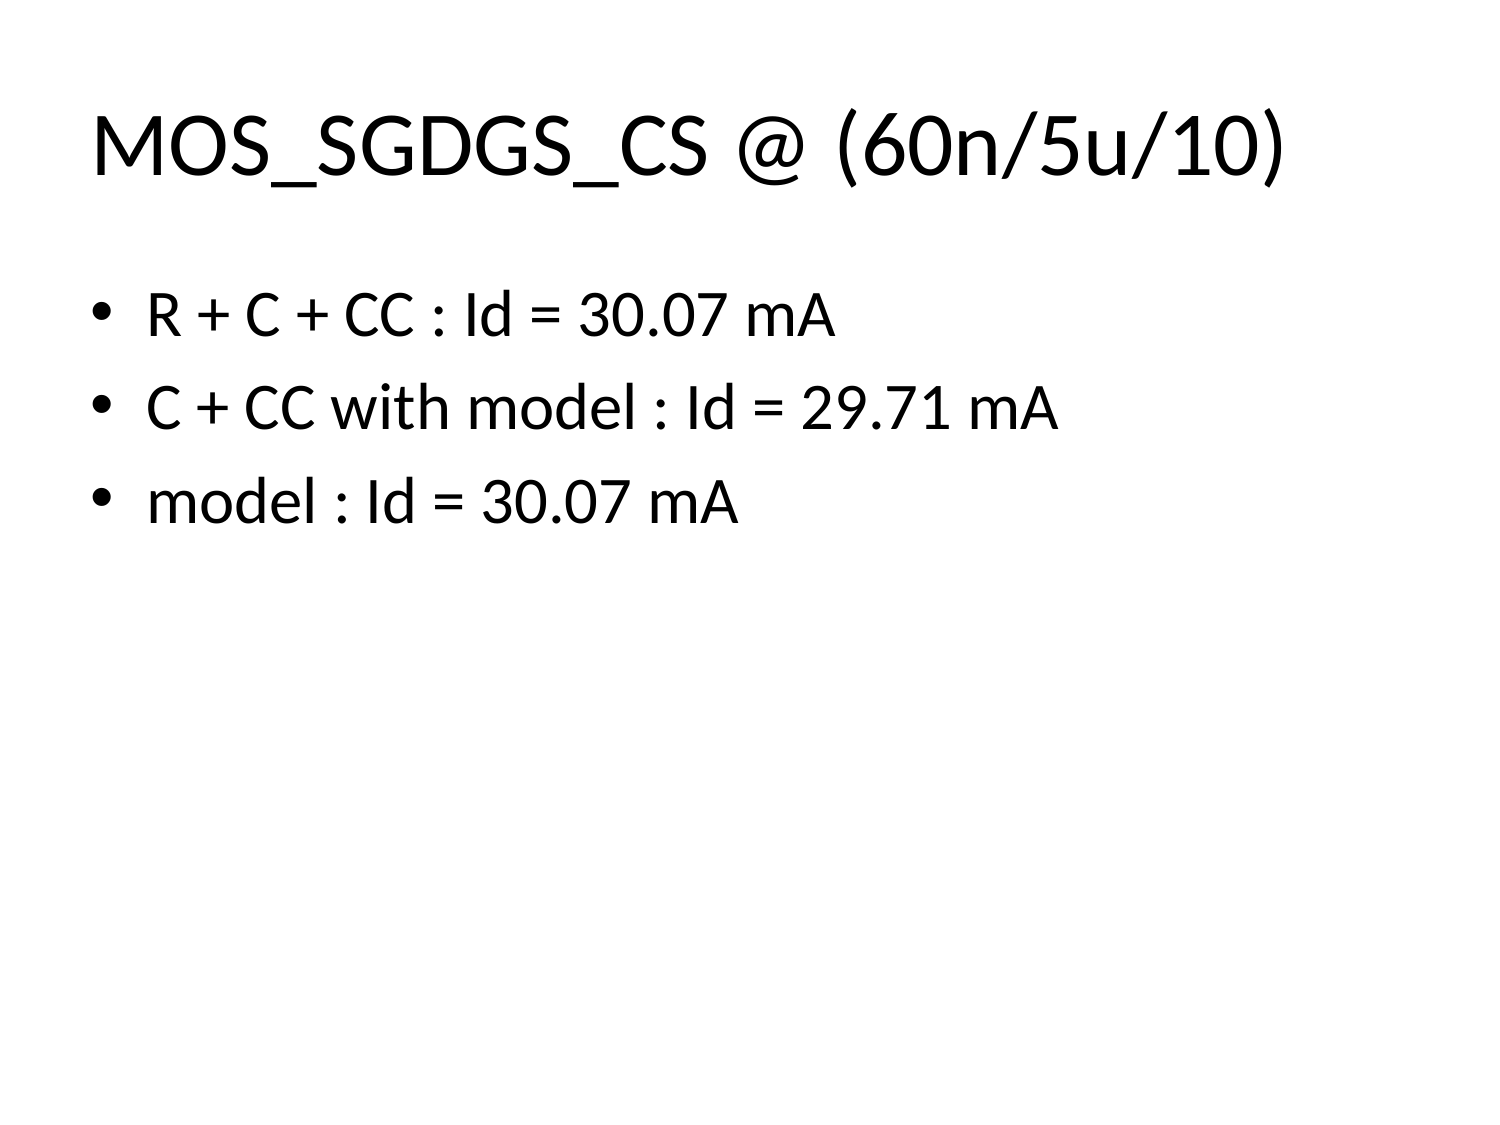

# MOS_SGDGS_CS @ (60n/5u/10)
R + C + CC : Id = 30.07 mA
C + CC with model : Id = 29.71 mA
model : Id = 30.07 mA